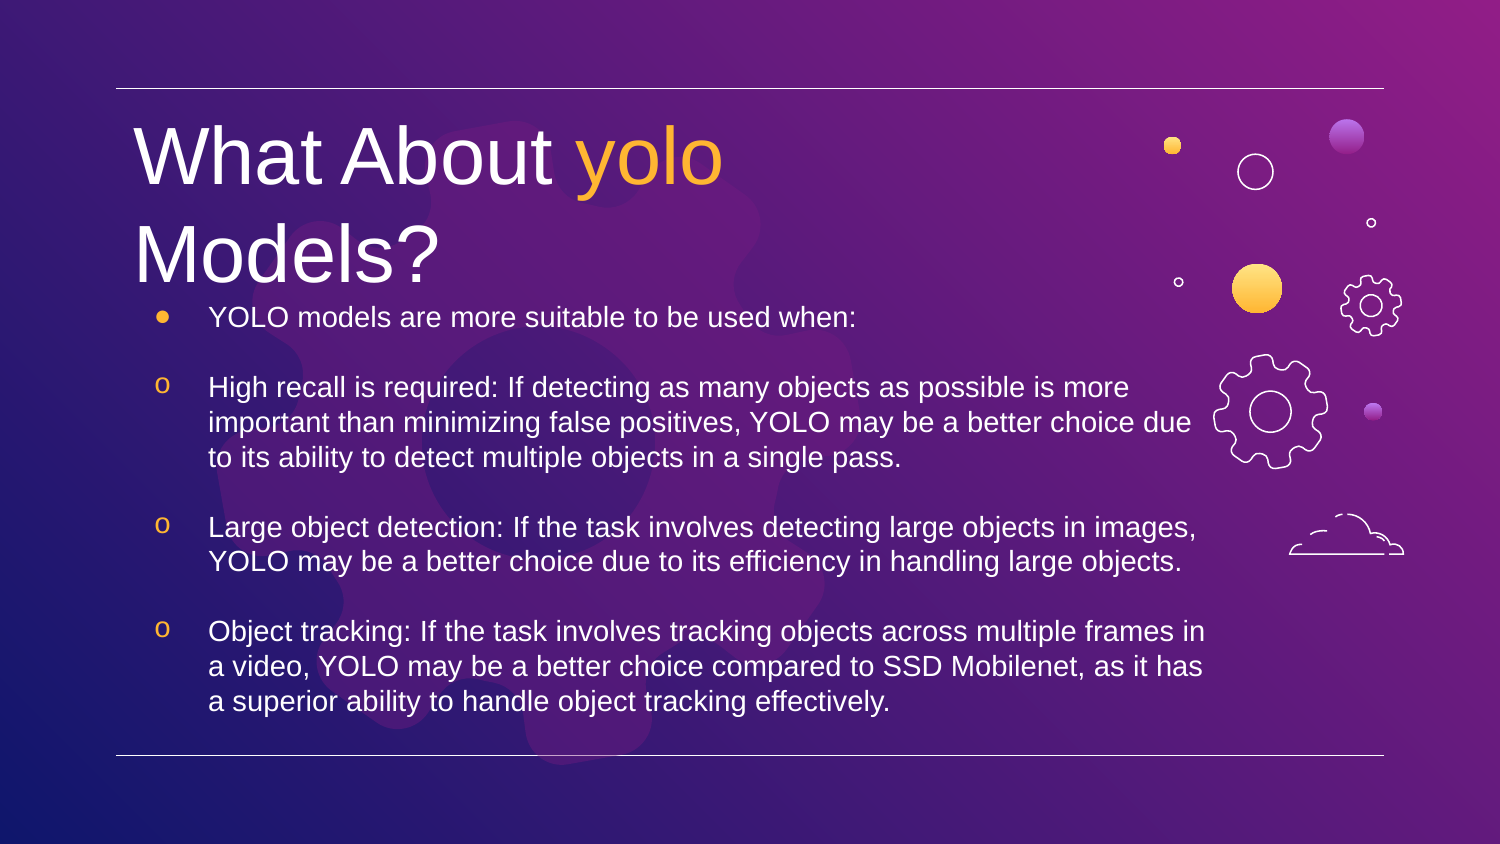

# What About yolo Models?

YOLO models are more suitable to be used when:

High recall is required: If detecting as many objects as possible is more important than minimizing false positives, YOLO may be a better choice due to its ability to detect multiple objects in a single pass.

Large object detection: If the task involves detecting large objects in images, YOLO may be a better choice due to its efficiency in handling large objects.

Object tracking: If the task involves tracking objects across multiple frames in a video, YOLO may be a better choice compared to SSD Mobilenet, as it has a superior ability to handle object tracking effectively.